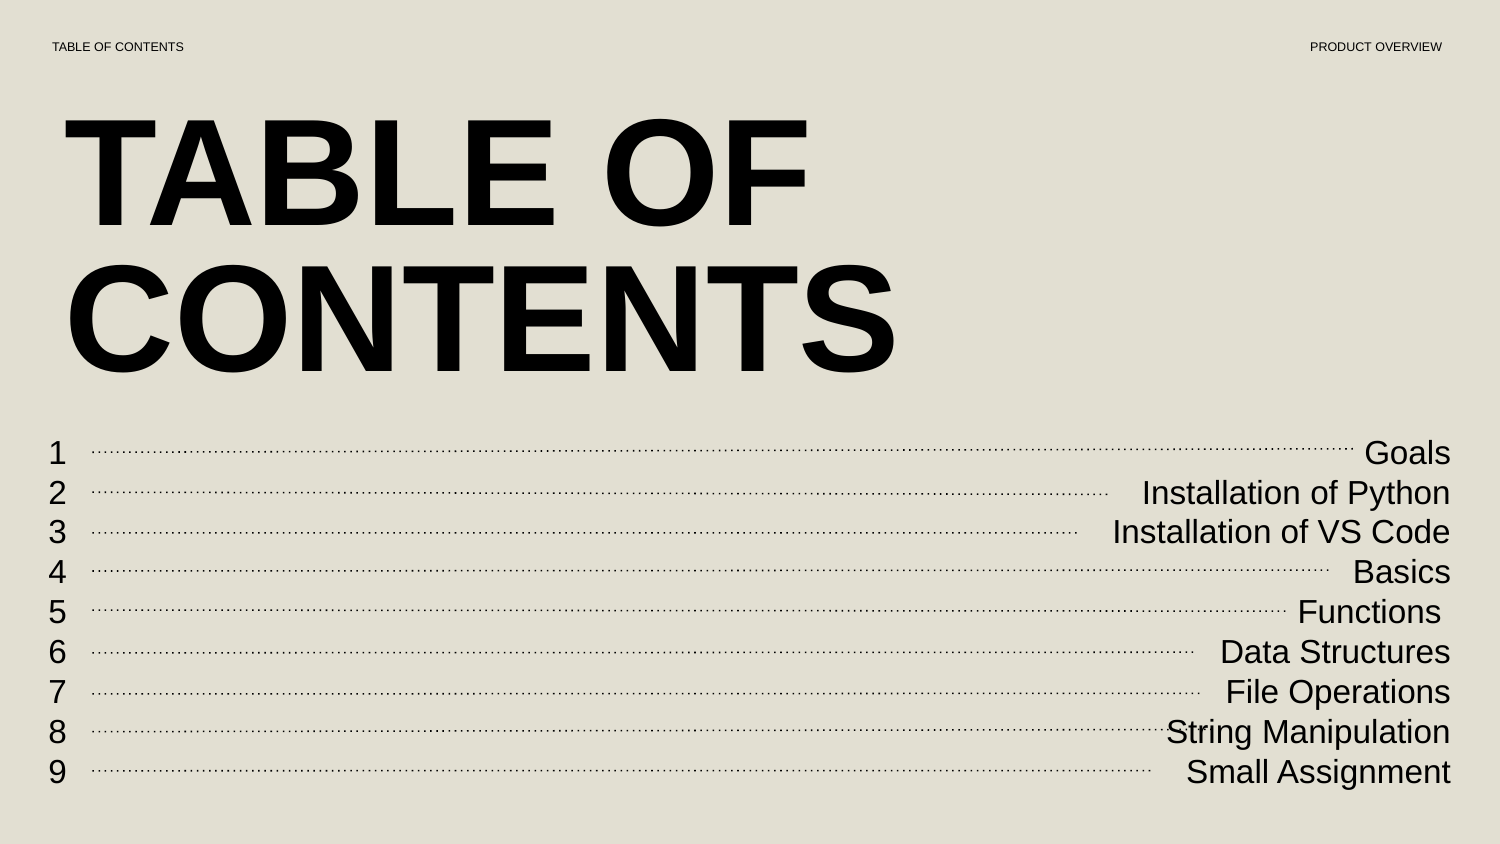

TABLE OF CONTENTS
PRODUCT OVERVIEW
TABLE OF CONTENTS
1
2
3
4
5
6
7
8
9
Goals
Installation of Python
Installation of VS Code
Basics
Functions
Data Structures
File Operations
String Manipulation
Small Assignment